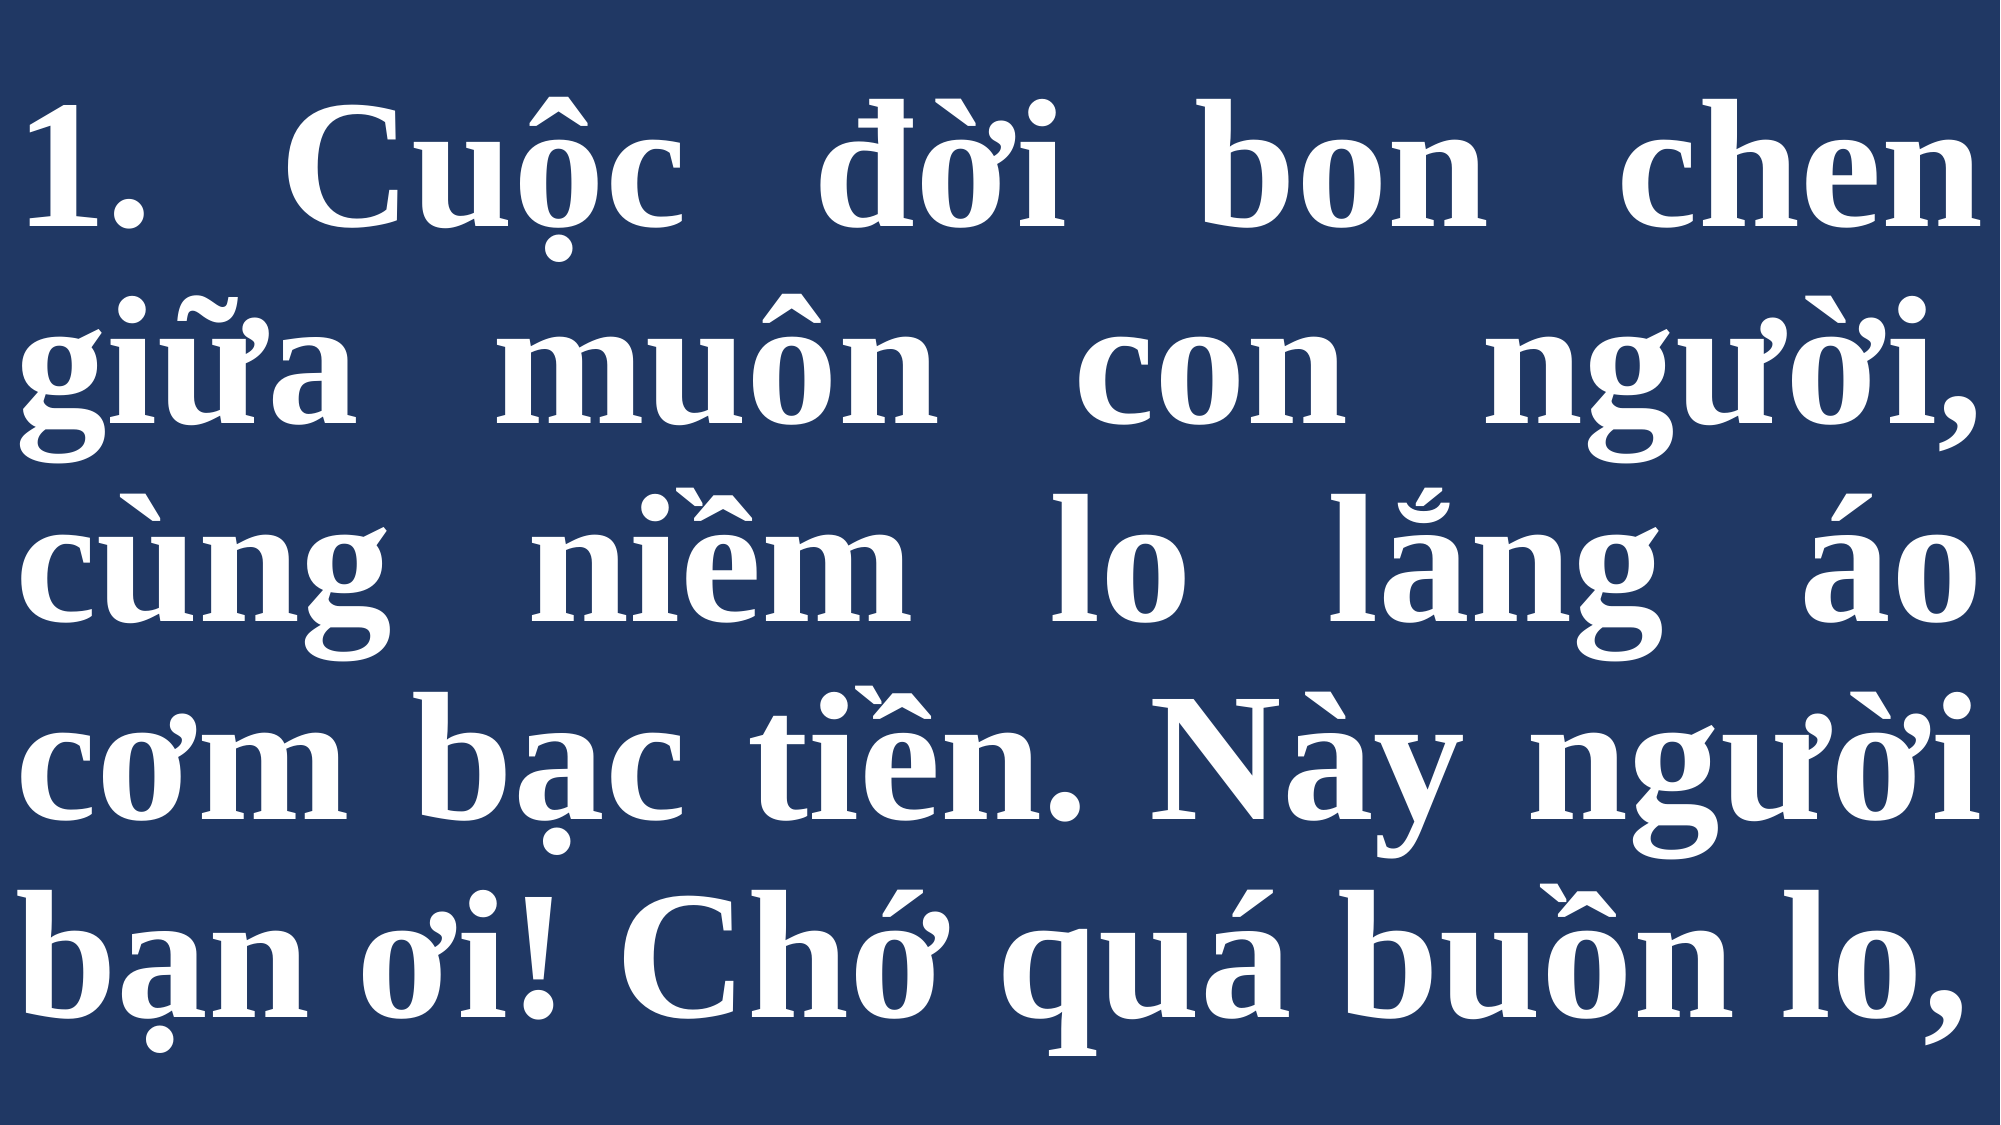

# 1. Cuộc đời bon chen giữa muôn con người, cùng niềm lo lắng áo cơm bạc tiền. Này người bạn ơi! Chớ quá buồn lo,